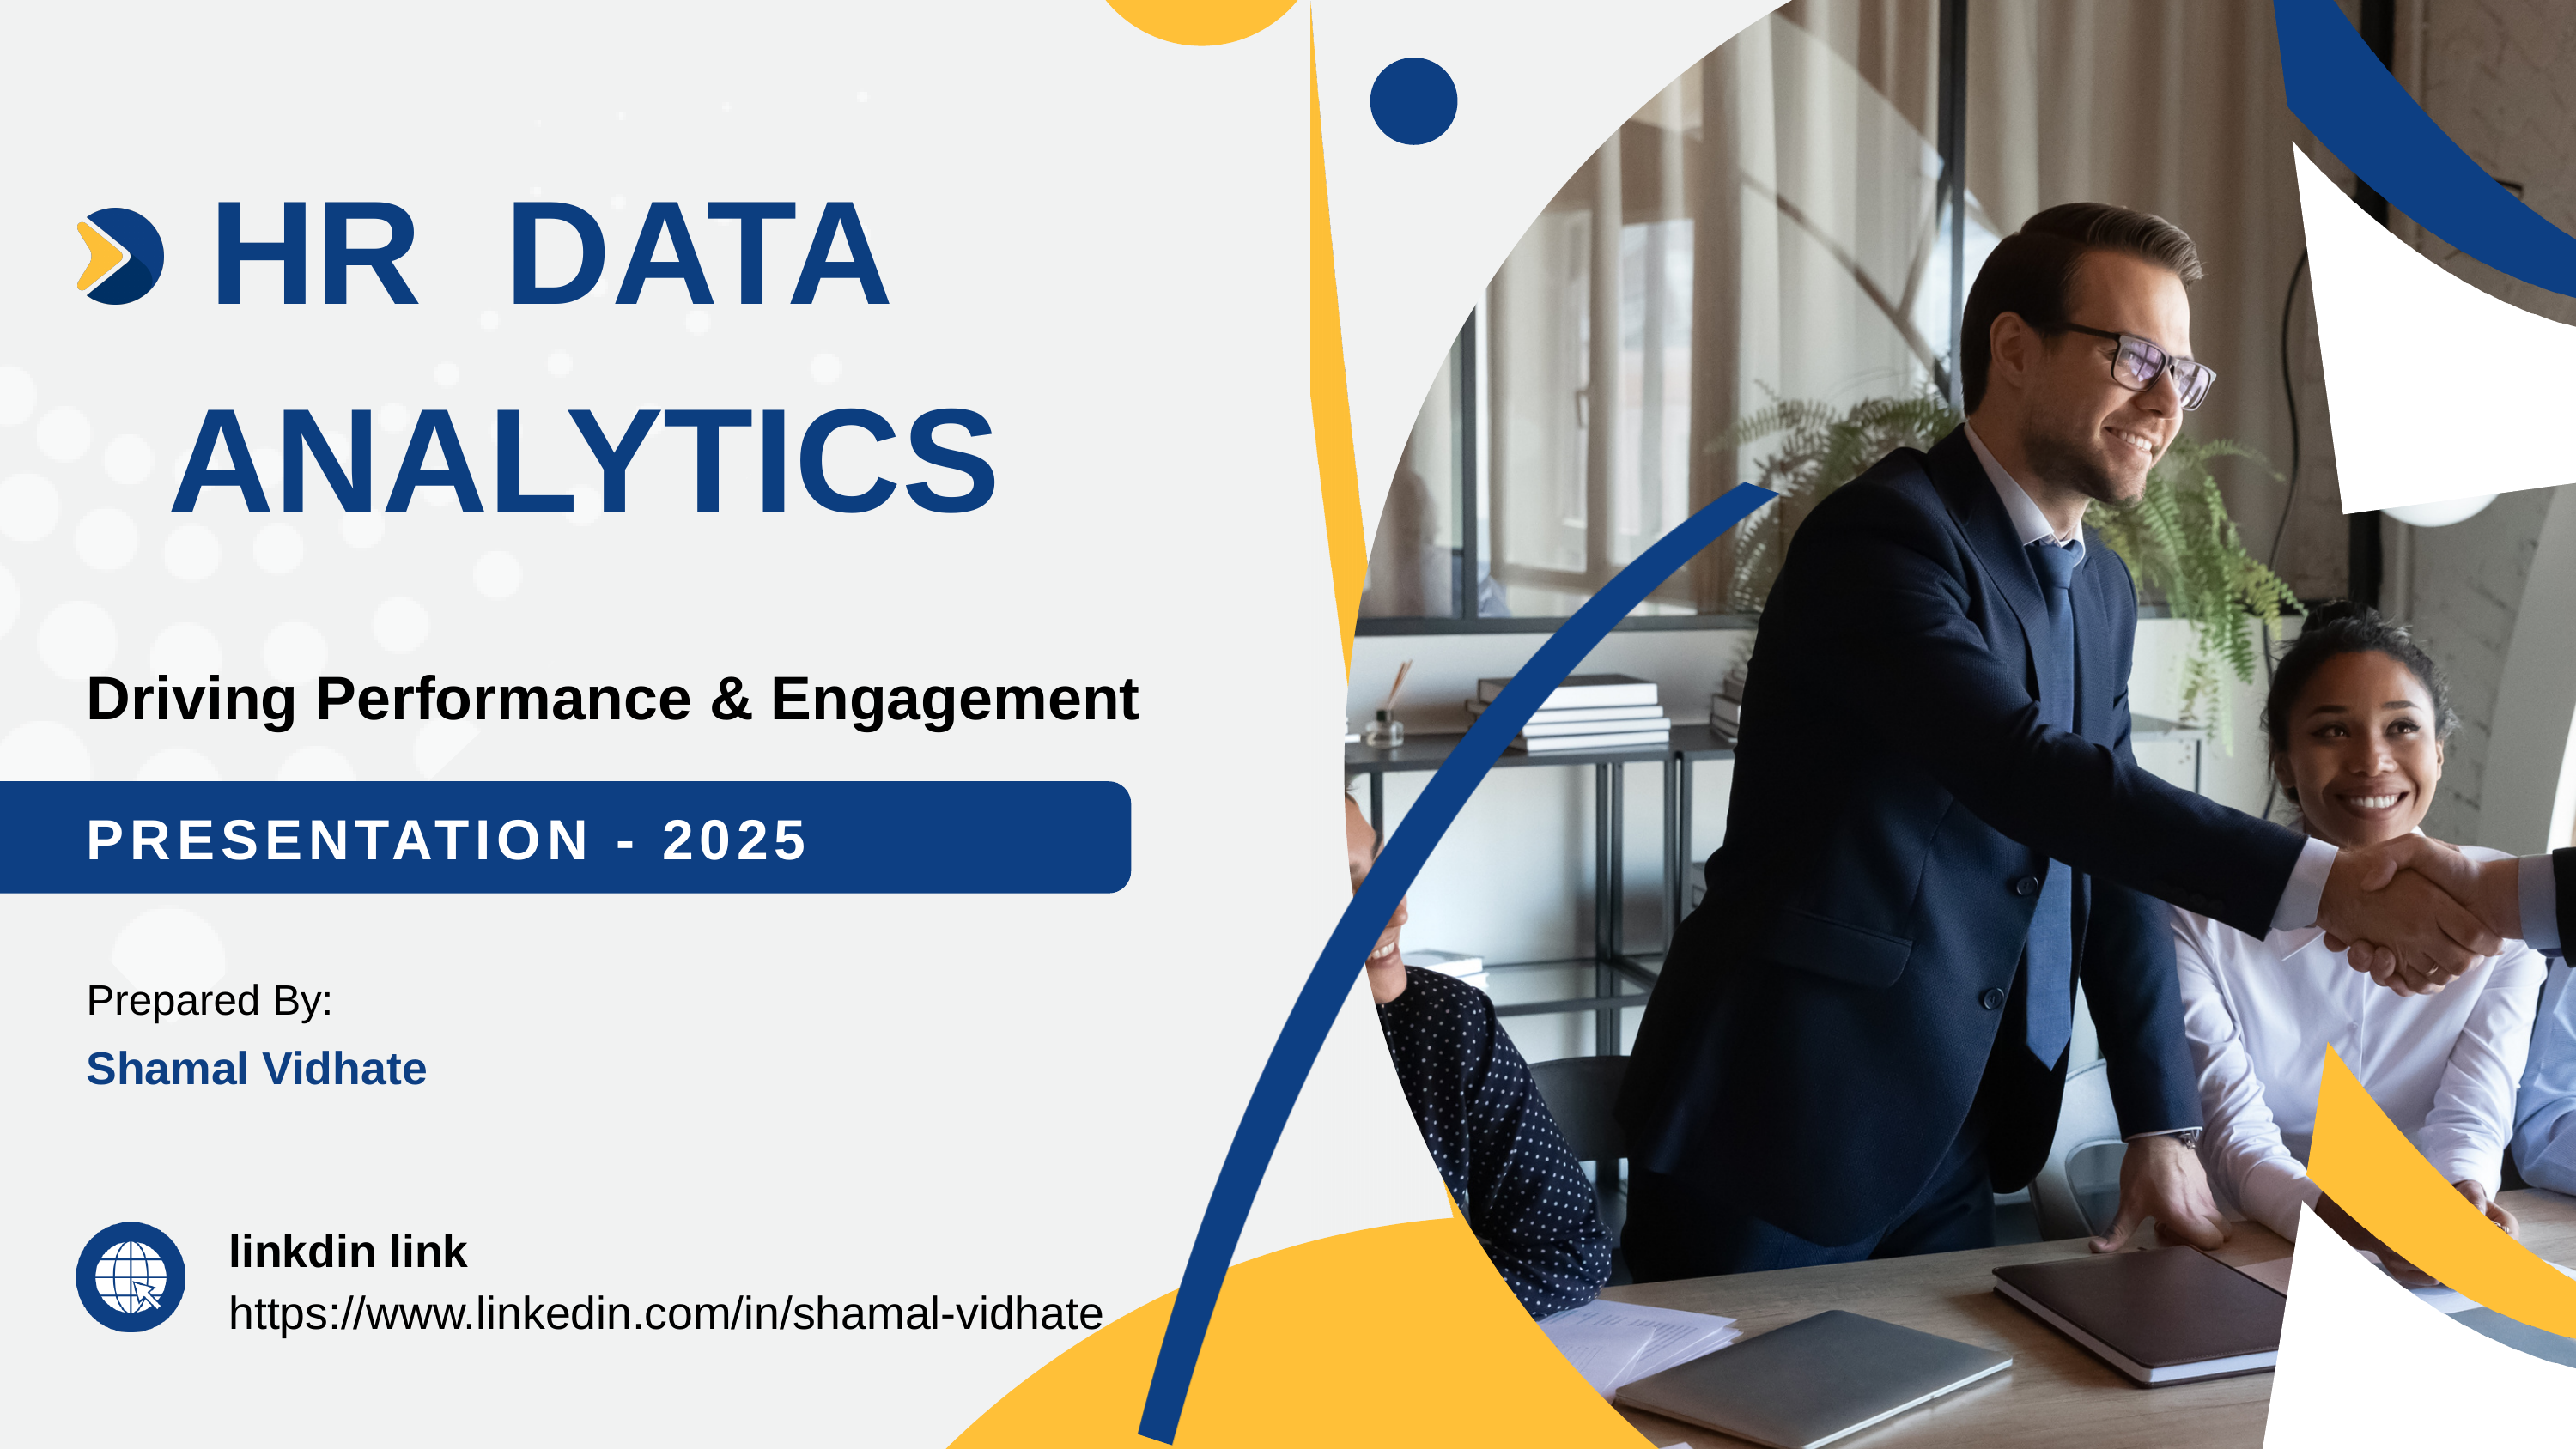

HR  DATA ANALYTICS

Driving Performance & Engagement

PRESENTATION - 2025
Prepared By:

Shamal Vidhate
linkdin link

https://www.linkedin.com/in/shamal-vidhate